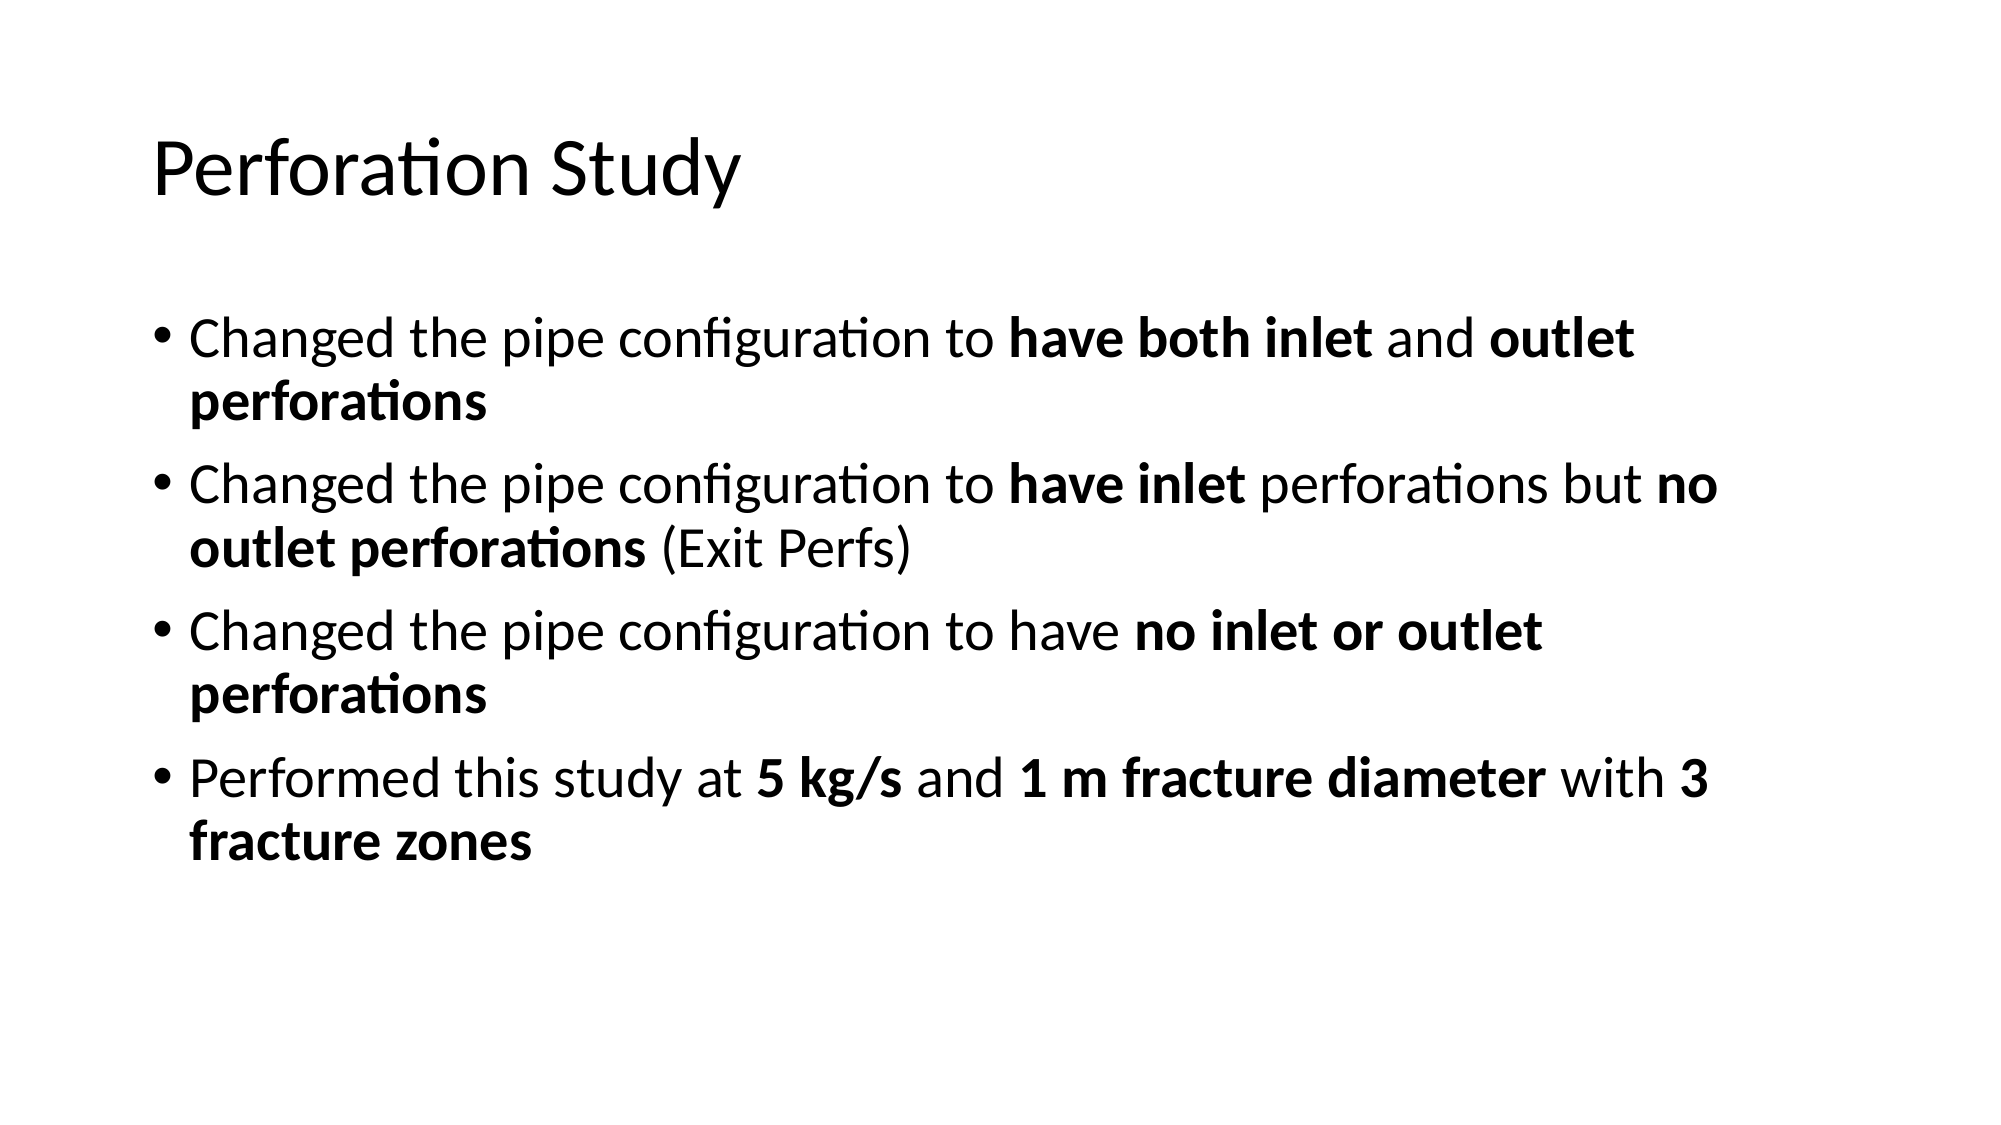

# Perforation Study
Changed the pipe configuration to have both inlet and outlet perforations
Changed the pipe configuration to have inlet perforations but no outlet perforations (Exit Perfs)
Changed the pipe configuration to have no inlet or outlet perforations
Performed this study at 5 kg/s and 1 m fracture diameter with 3 fracture zones